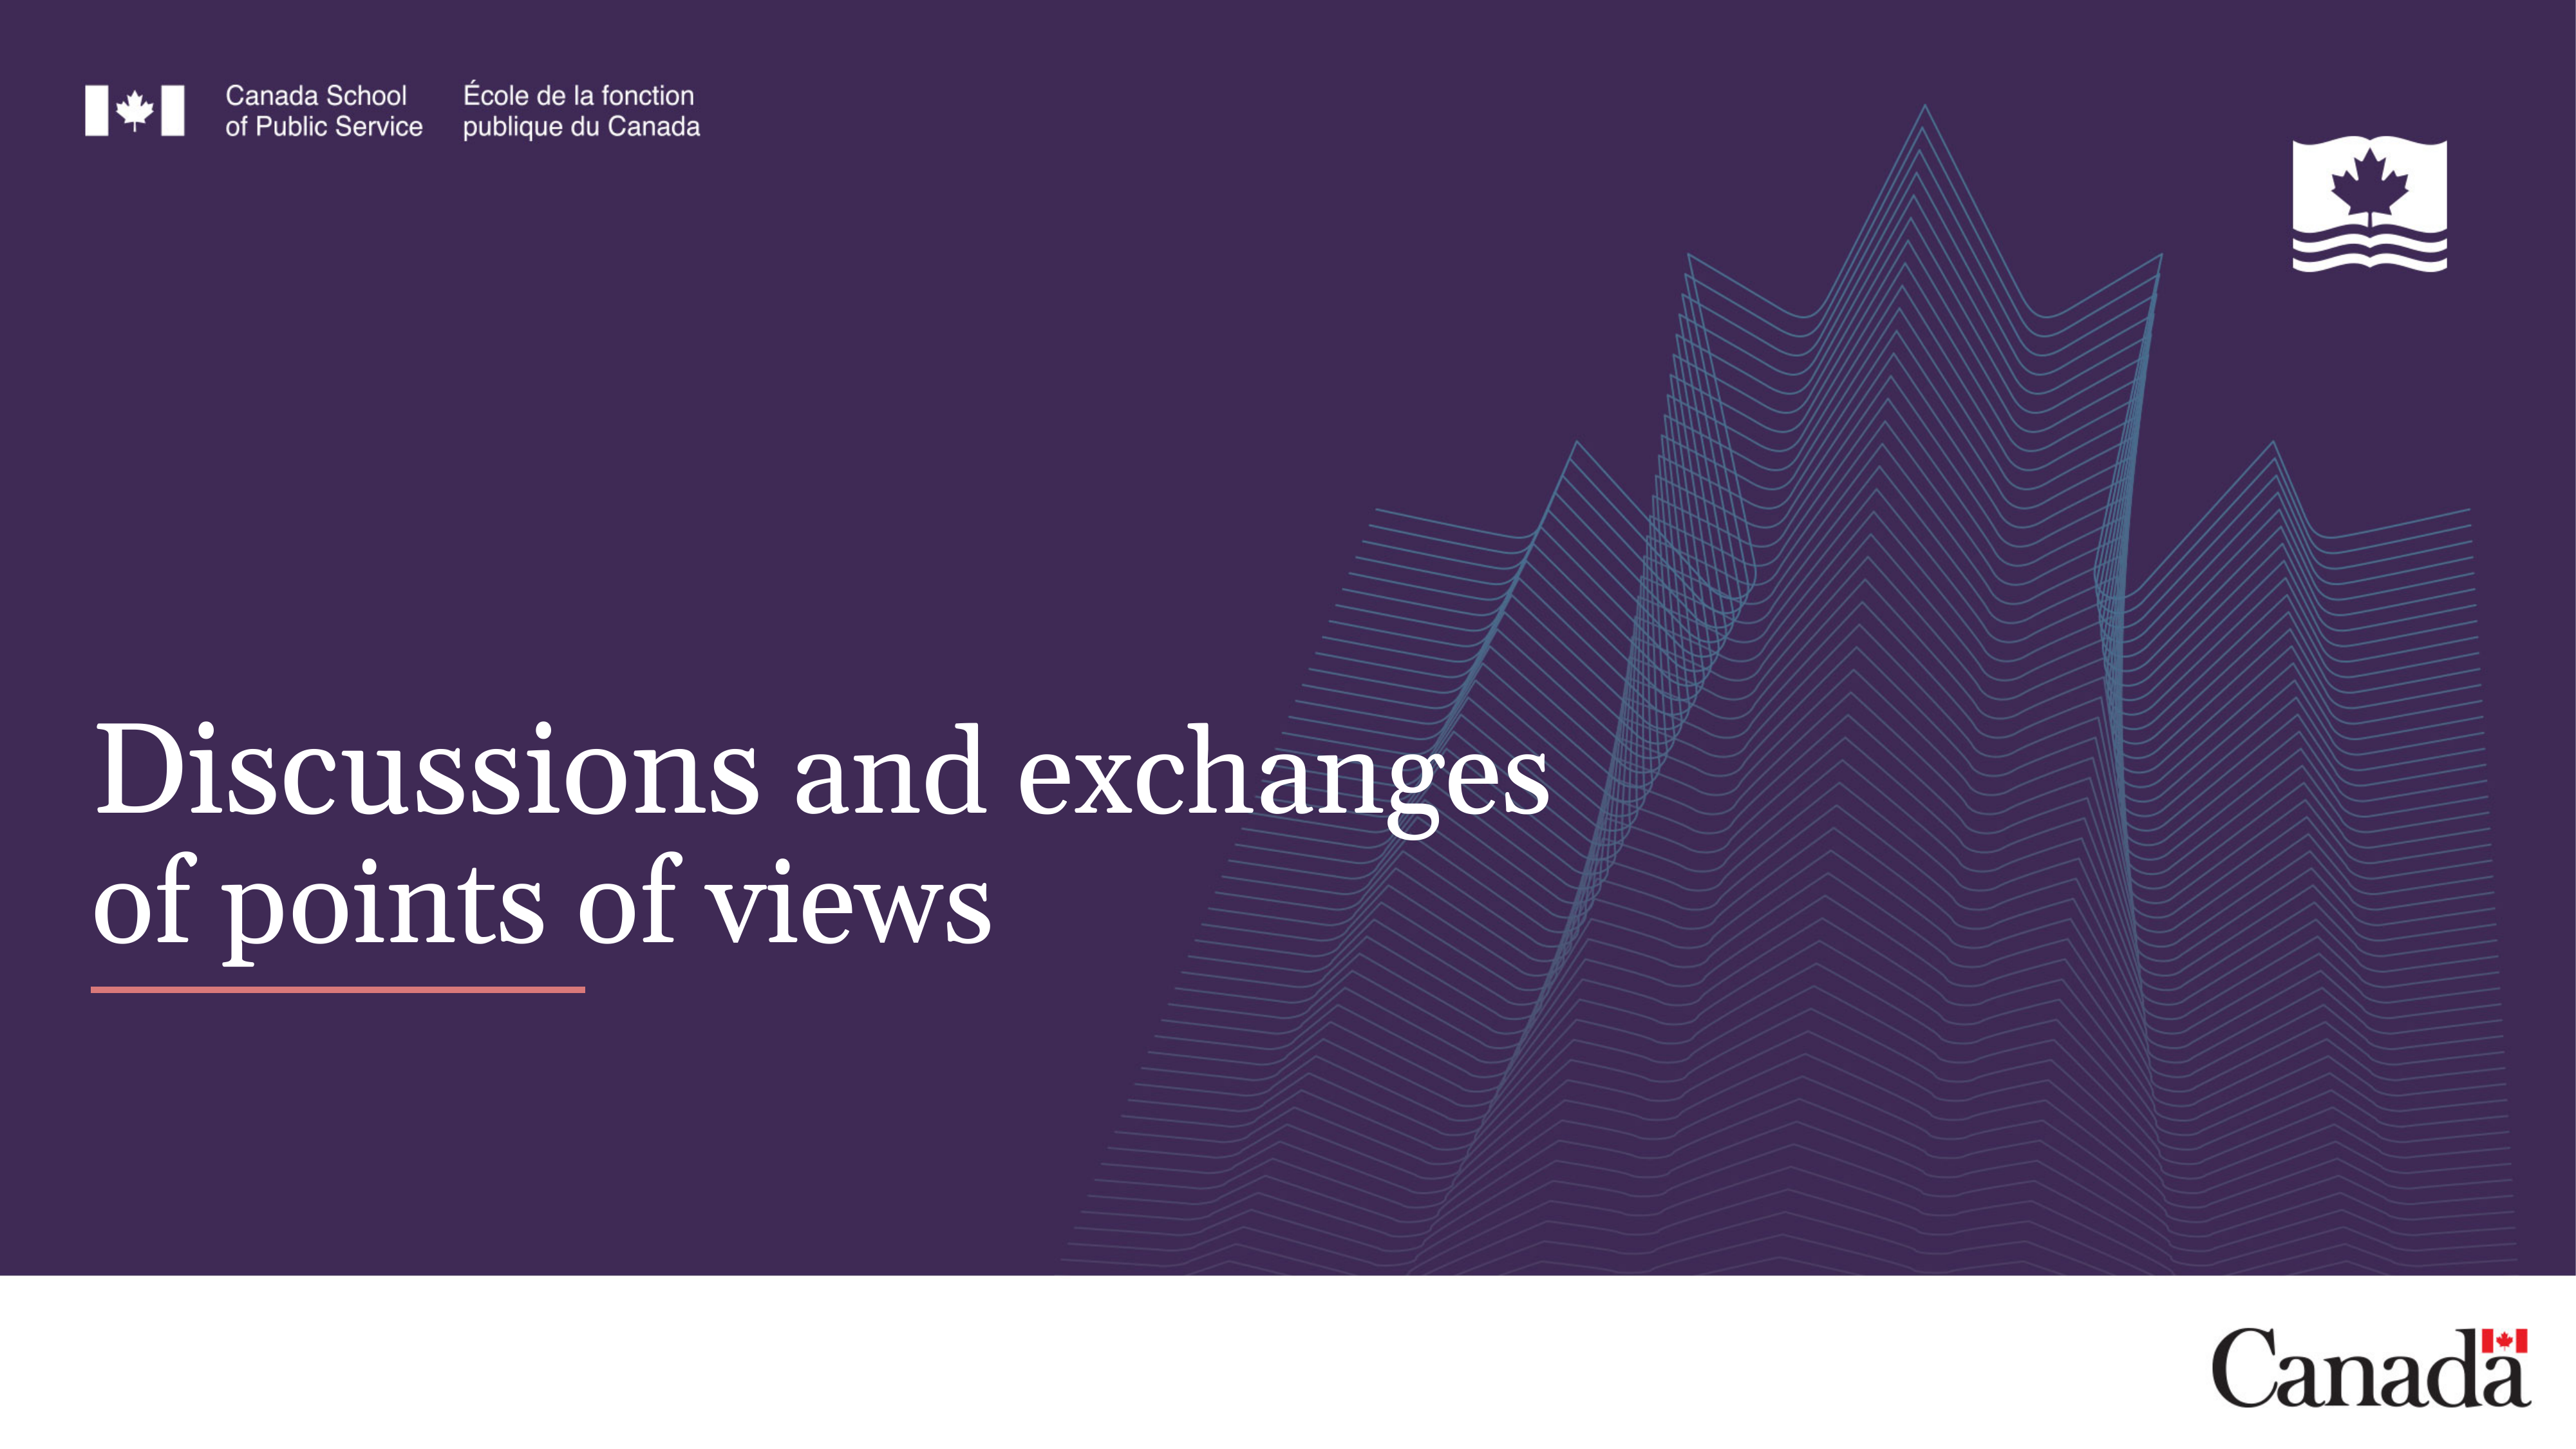

# Discussions and exchanges of points of views